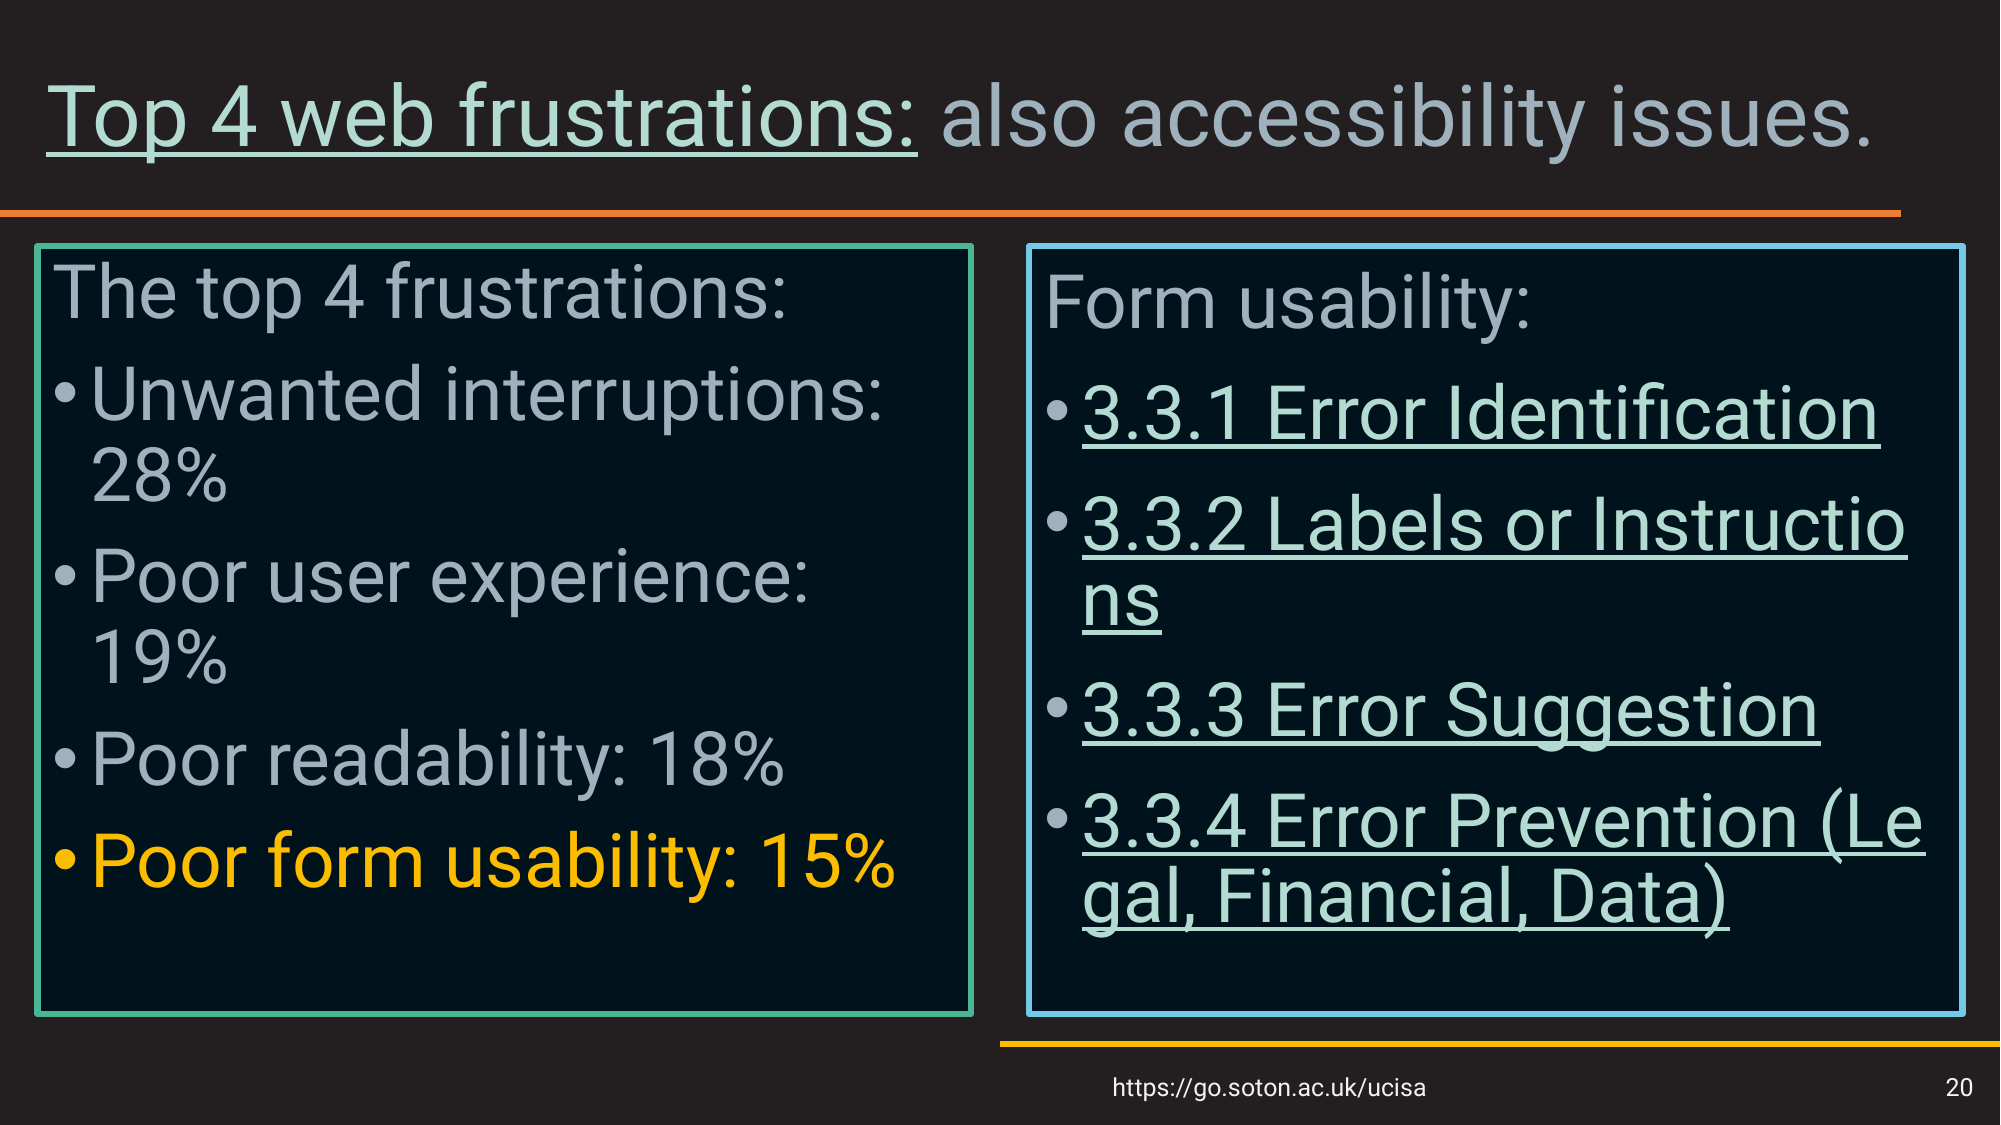

# Top 4 web frustrations: also accessibility issues. 4
The top 4 frustrations:
Unwanted interruptions: 28%
Poor user experience: 19%
Poor readability: 18%
Poor form usability: 15%
Form usability:
3.3.1 Error Identification
3.3.2 Labels or Instructions
3.3.3 Error Suggestion
3.3.4 Error Prevention (Legal, Financial, Data)
20
https://go.soton.ac.uk/ucisa